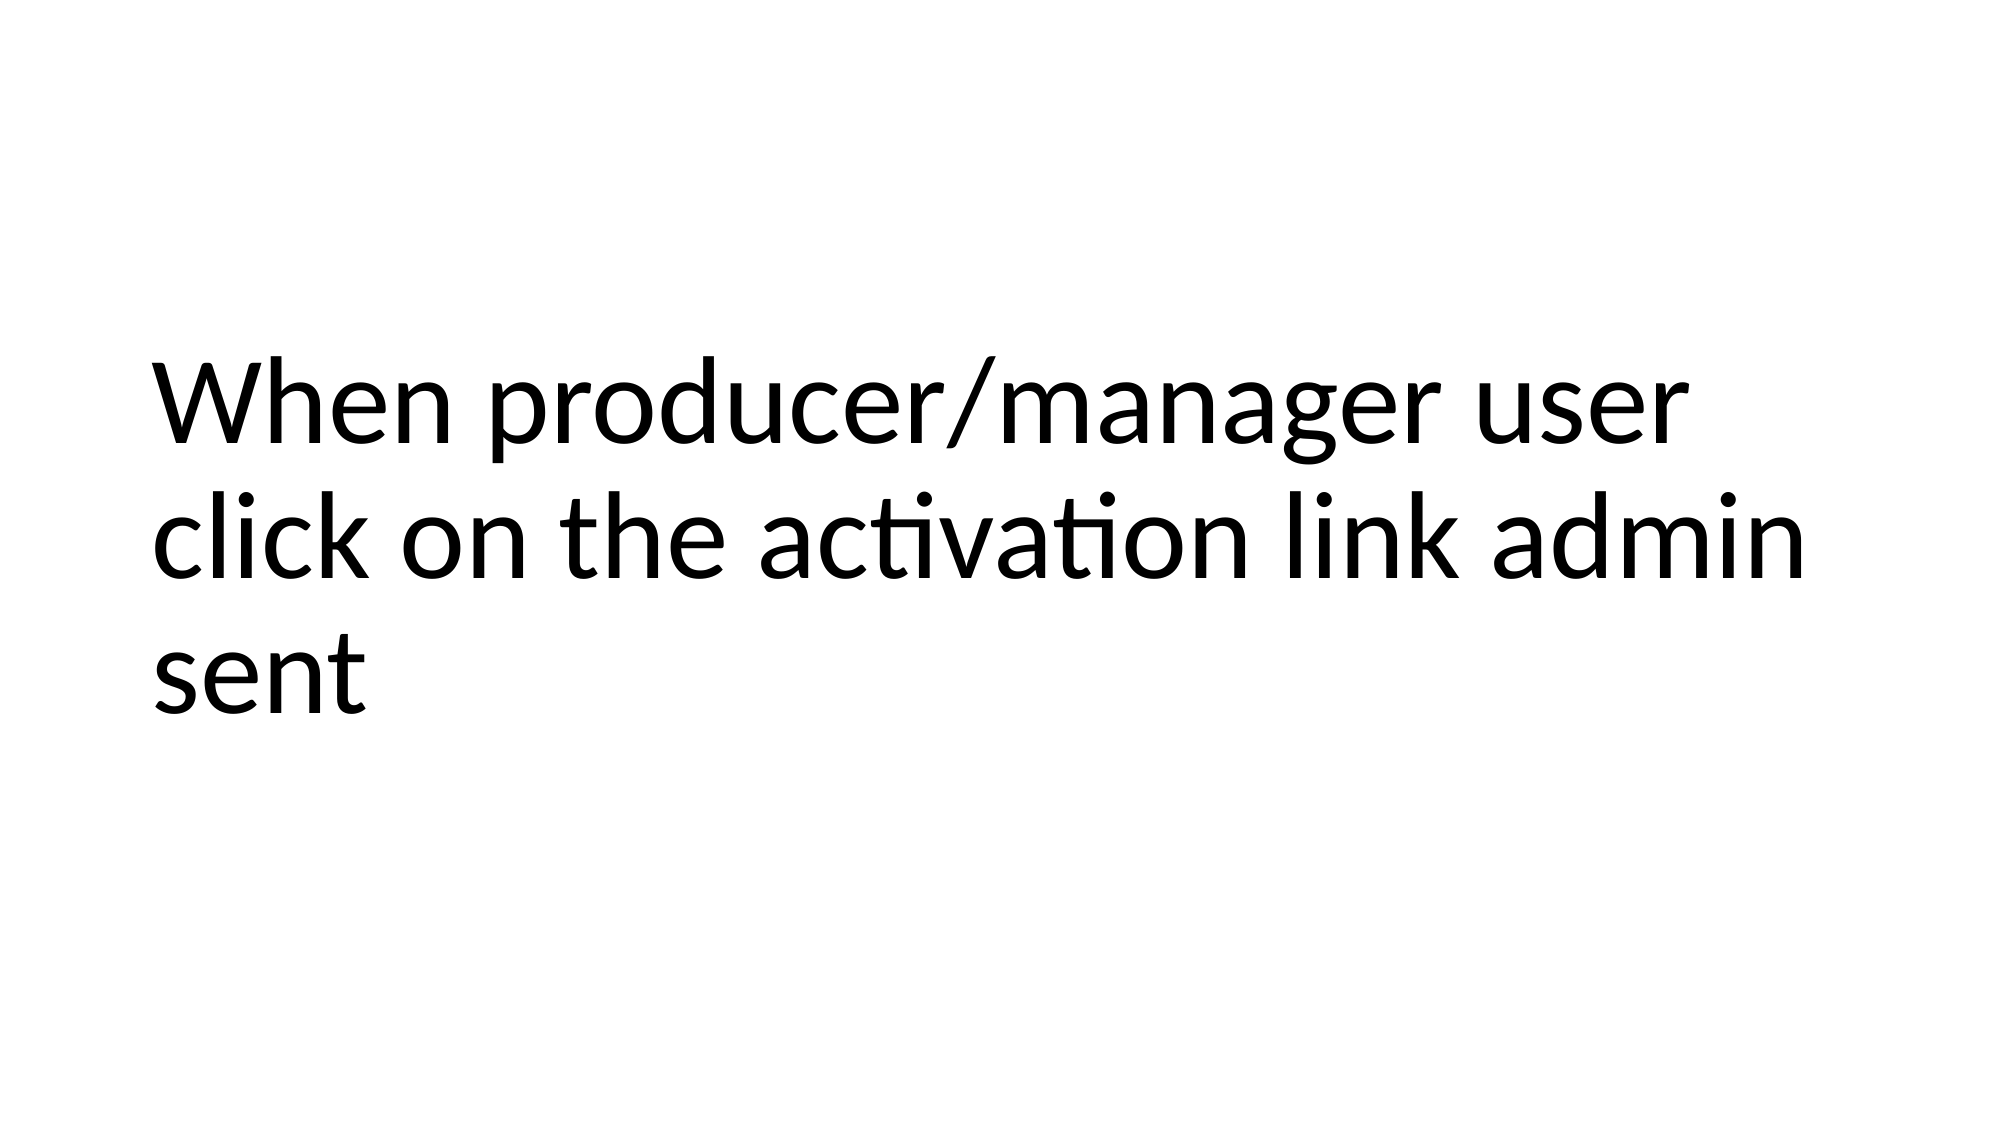

# When producer/manager user click on the activation link admin sent